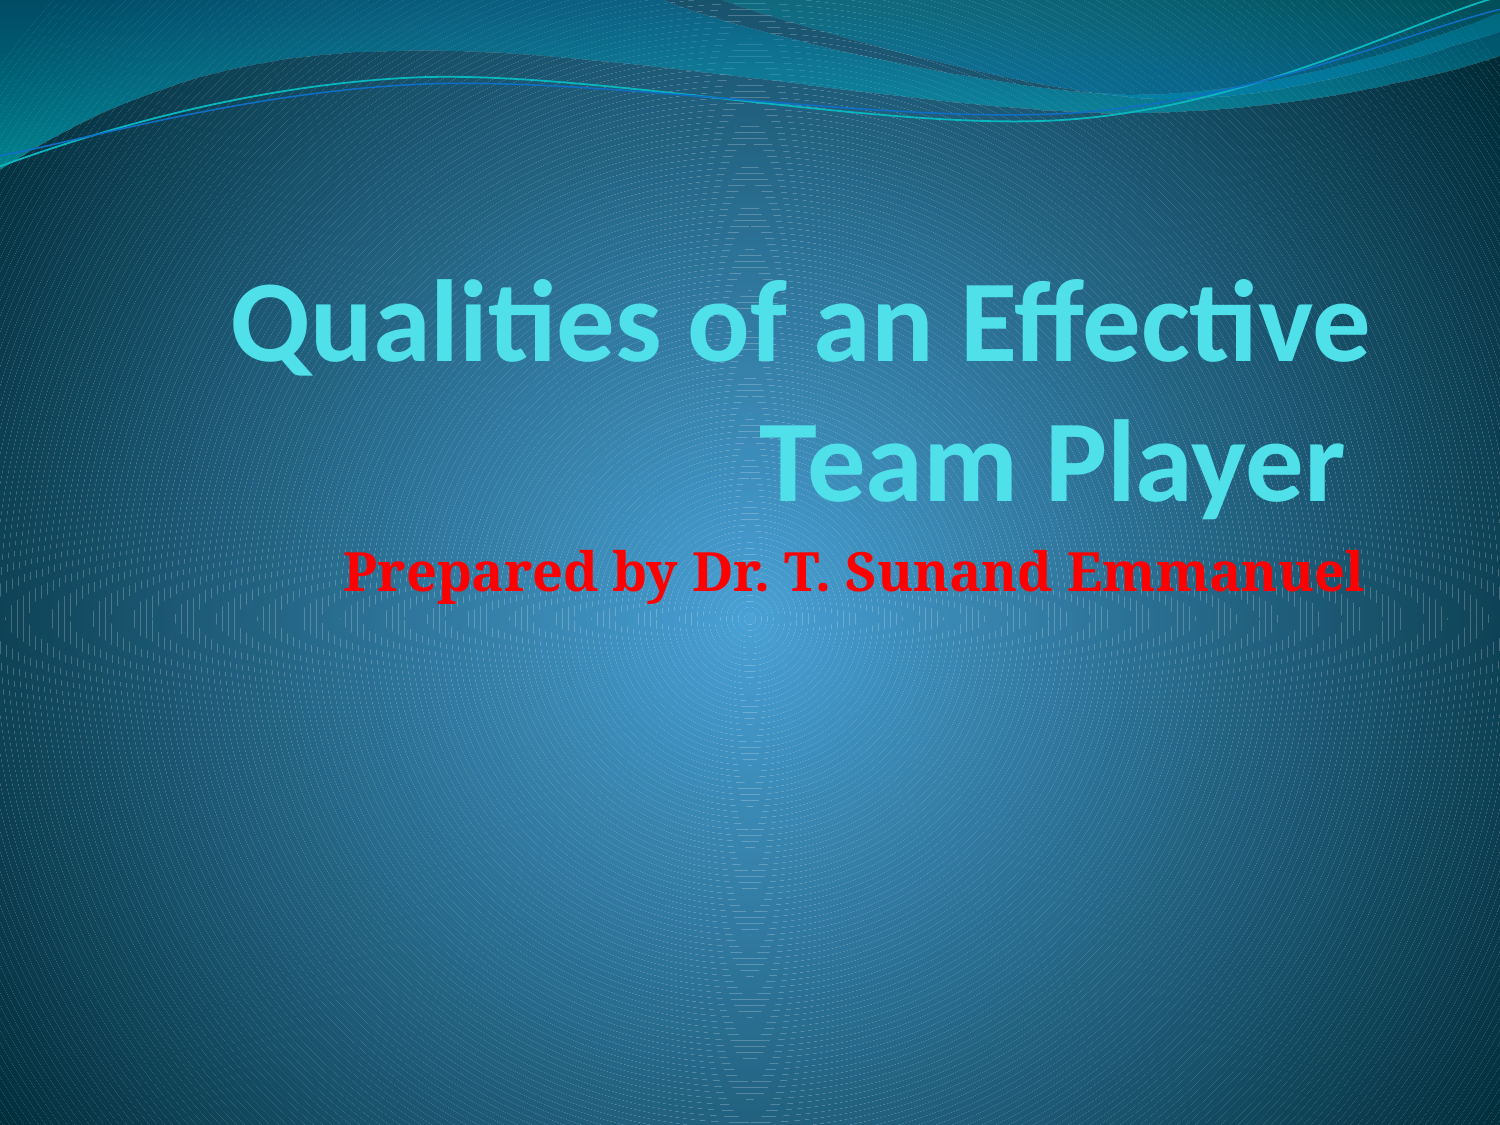

# Qualities of an Effective Team Player
Prepared by Dr. T. Sunand Emmanuel